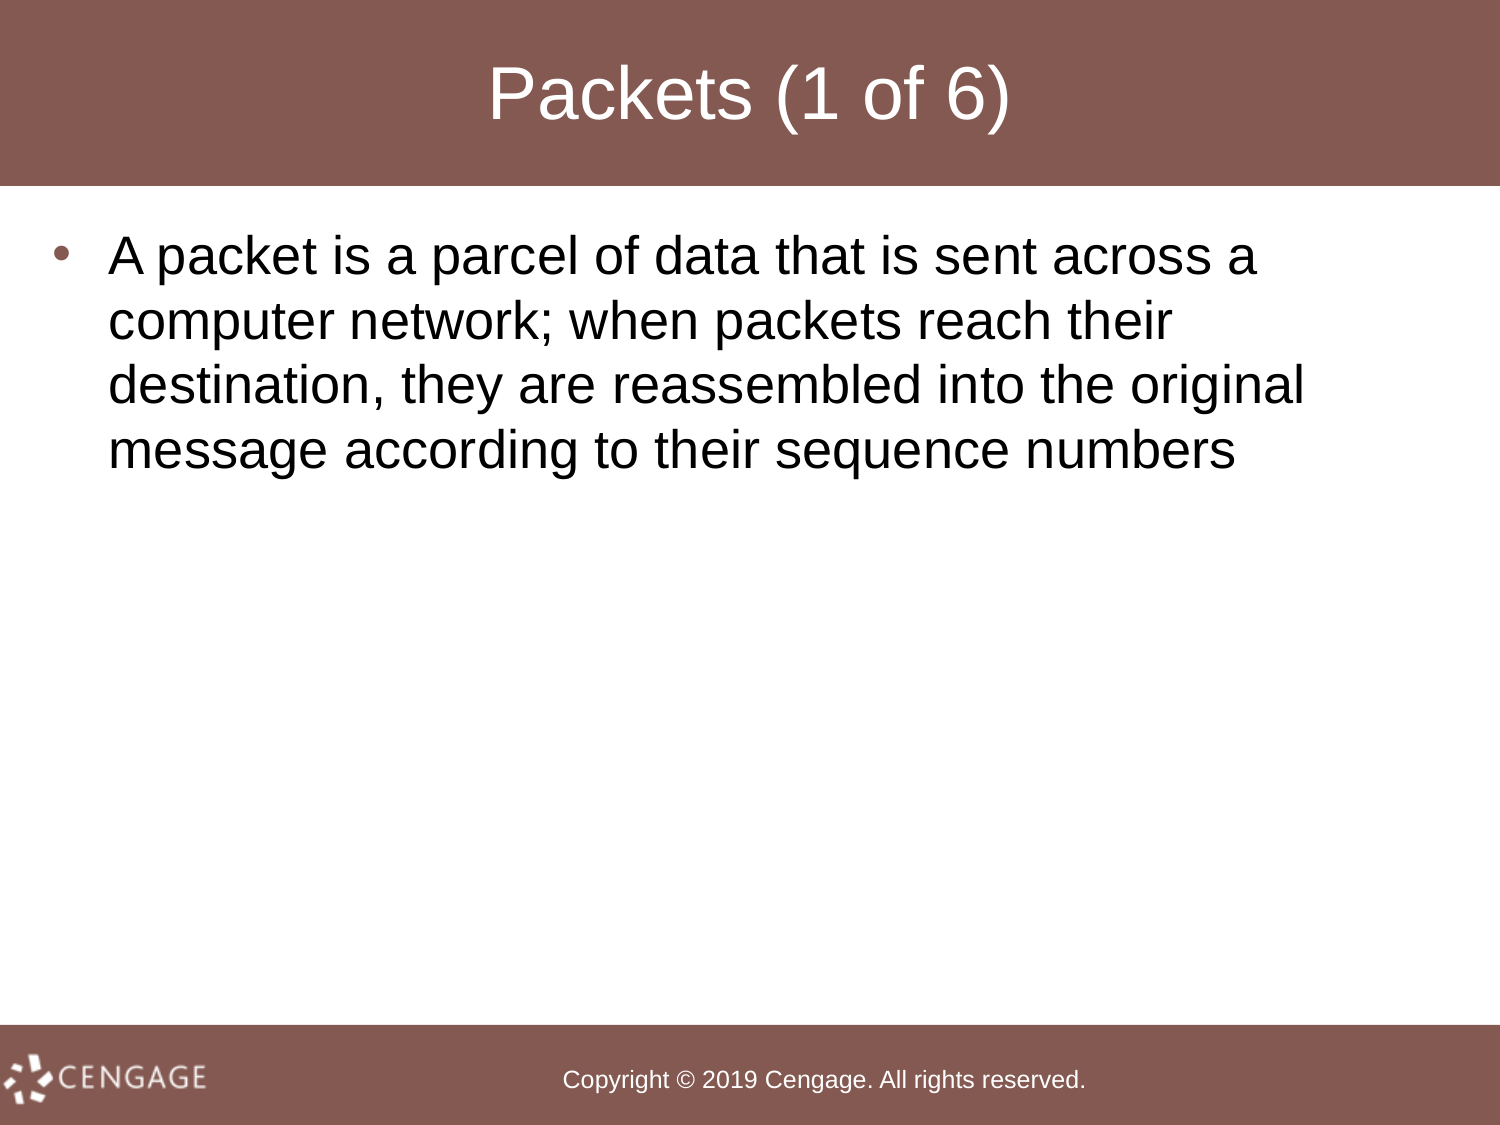

# Packets (1 of 6)
A packet is a parcel of data that is sent across a computer network; when packets reach their destination, they are reassembled into the original message according to their sequence numbers